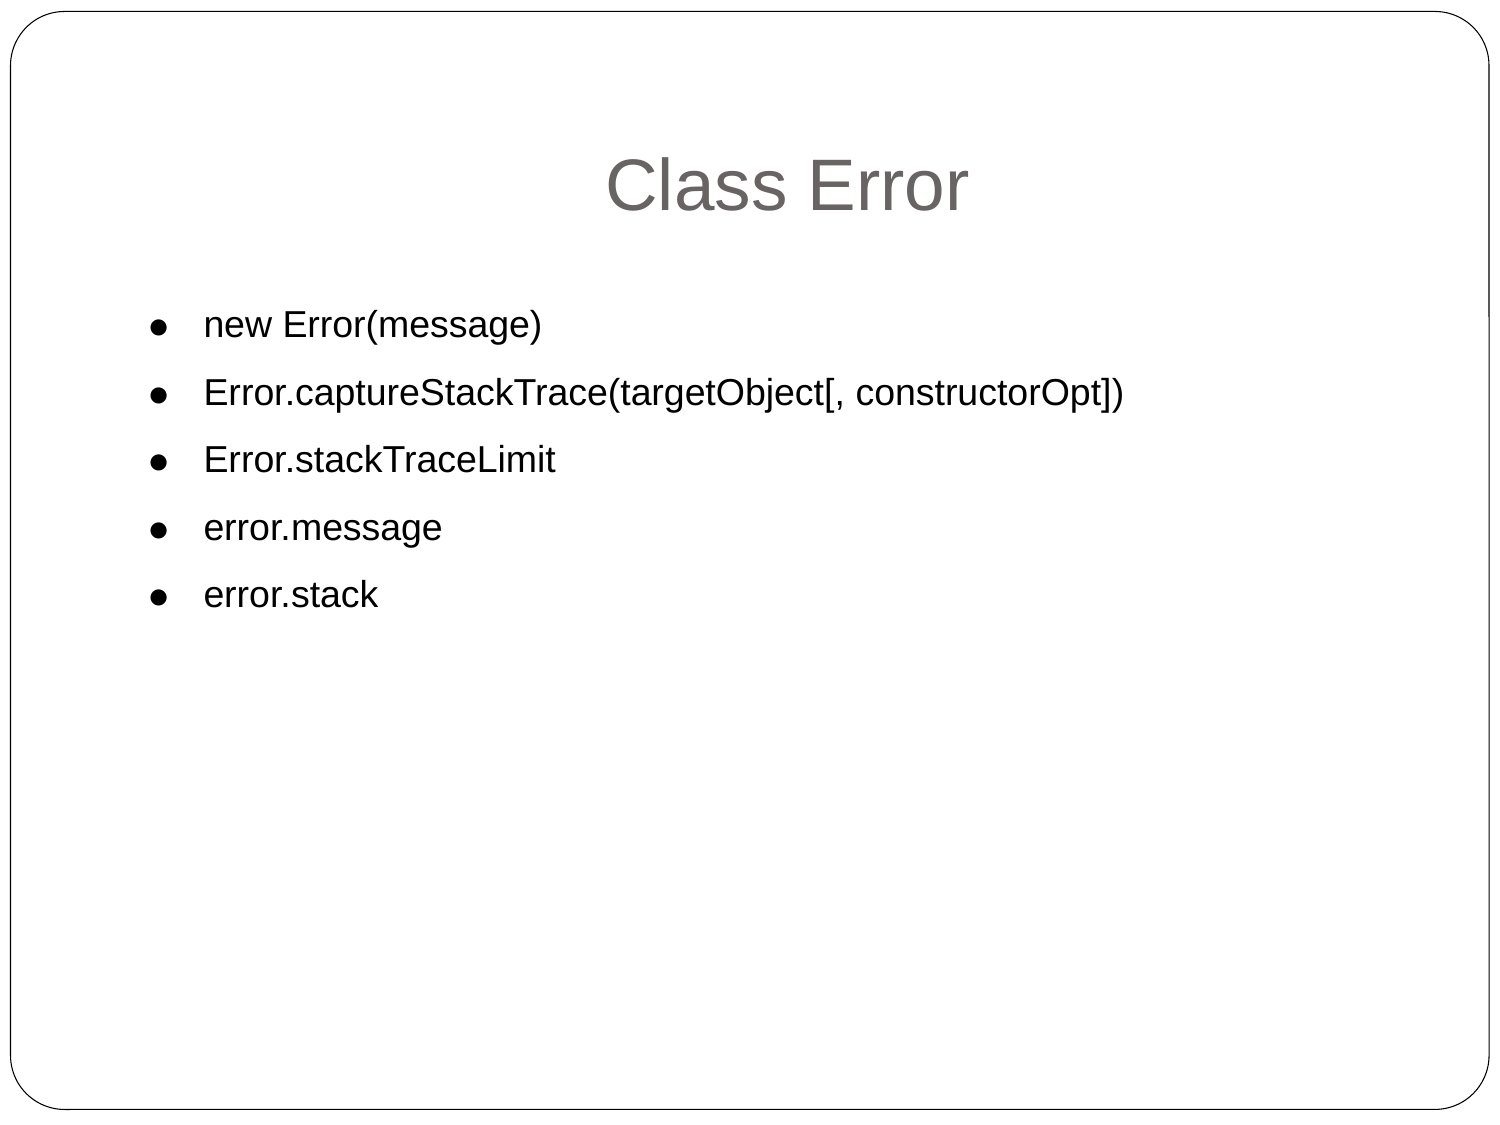

# Class Error
new Error(message)
Error.captureStackTrace(targetObject[, constructorOpt])
Error.stackTraceLimit
error.message
error.stack